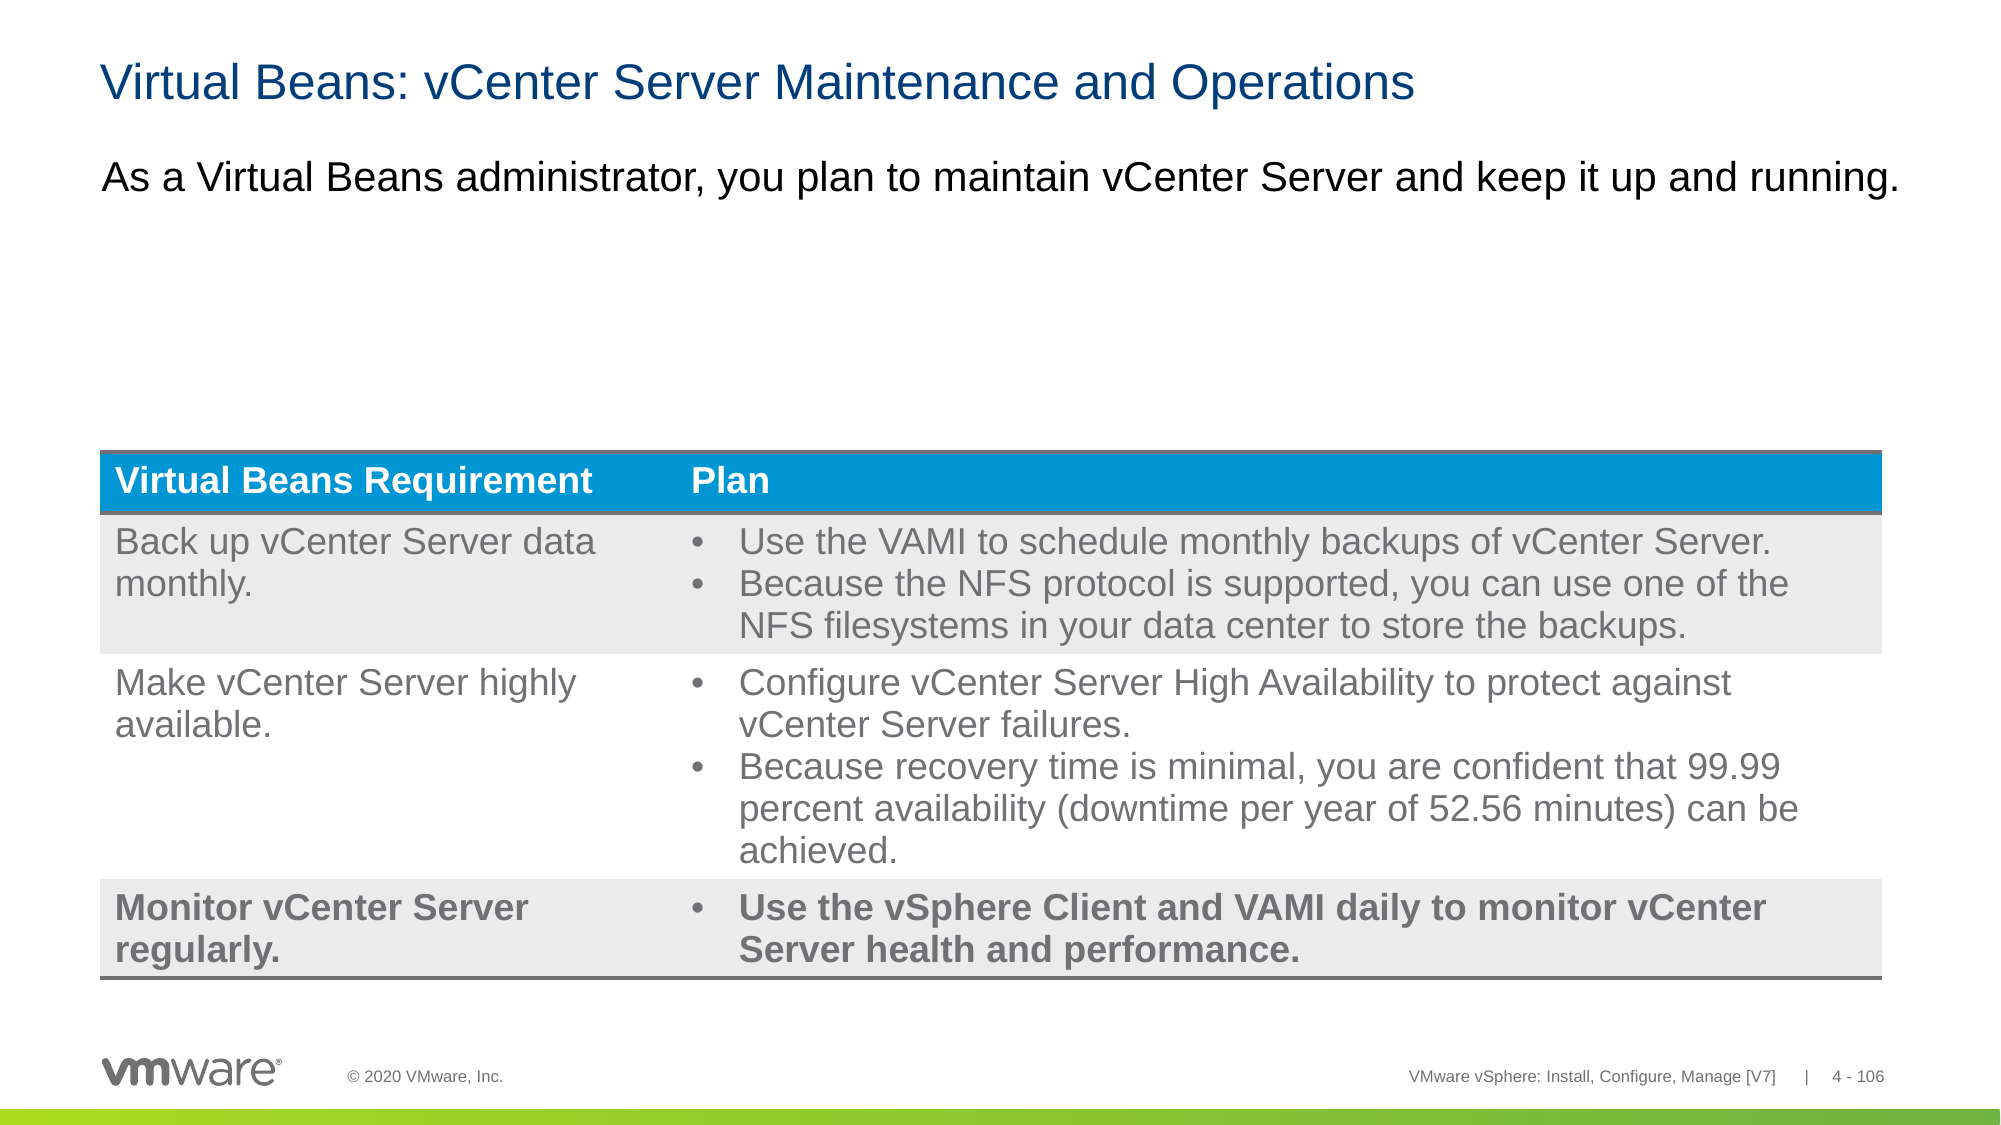

# Virtual Beans: vCenter Server Maintenance and Operations
As a Virtual Beans administrator, you plan to maintain vCenter Server and keep it up and running.
| Virtual Beans Requirement | Plan |
| --- | --- |
| Back up vCenter Server data monthly. | Use the VAMI to schedule monthly backups of vCenter Server. Because the NFS protocol is supported, you can use one of the NFS filesystems in your data center to store the backups. |
| Make vCenter Server highly available. | Configure vCenter Server High Availability to protect against vCenter Server failures. Because recovery time is minimal, you are confident that 99.99 percent availability (downtime per year of 52.56 minutes) can be achieved. |
| Monitor vCenter Server regularly. | Use the vSphere Client and VAMI daily to monitor vCenter Server health and performance. |
VMware vSphere: Install, Configure, Manage [V7]      |     4 - 106